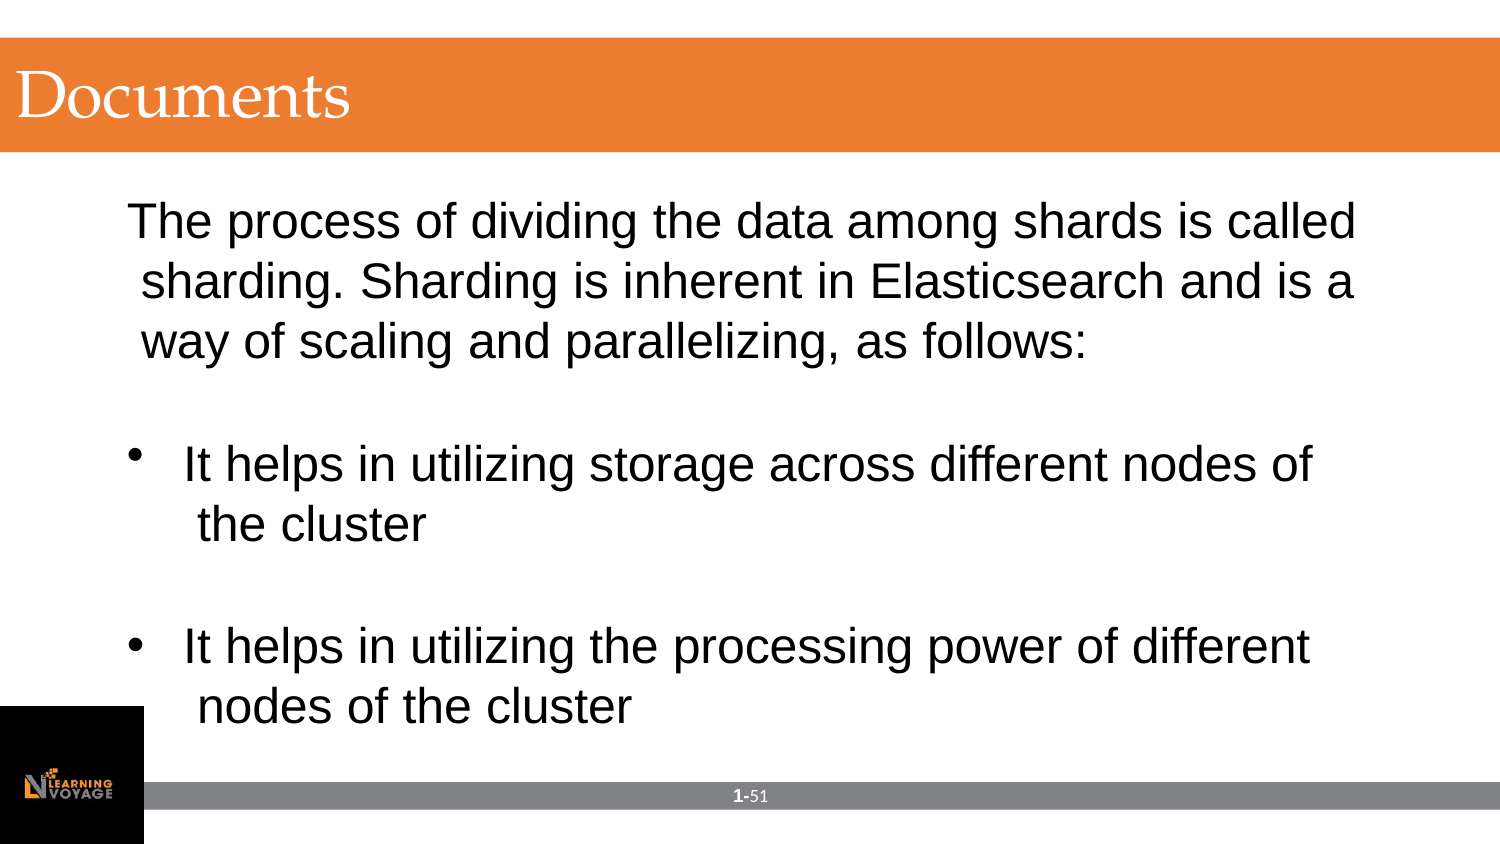

# Documents
The process of dividing the data among shards is called  sharding. Sharding is inherent in Elasticsearch and is a  way of scaling and parallelizing, as follows:

It helps in utilizing storage across different nodes of  the cluster

It helps in utilizing the processing power of different  nodes of the cluster
1-51